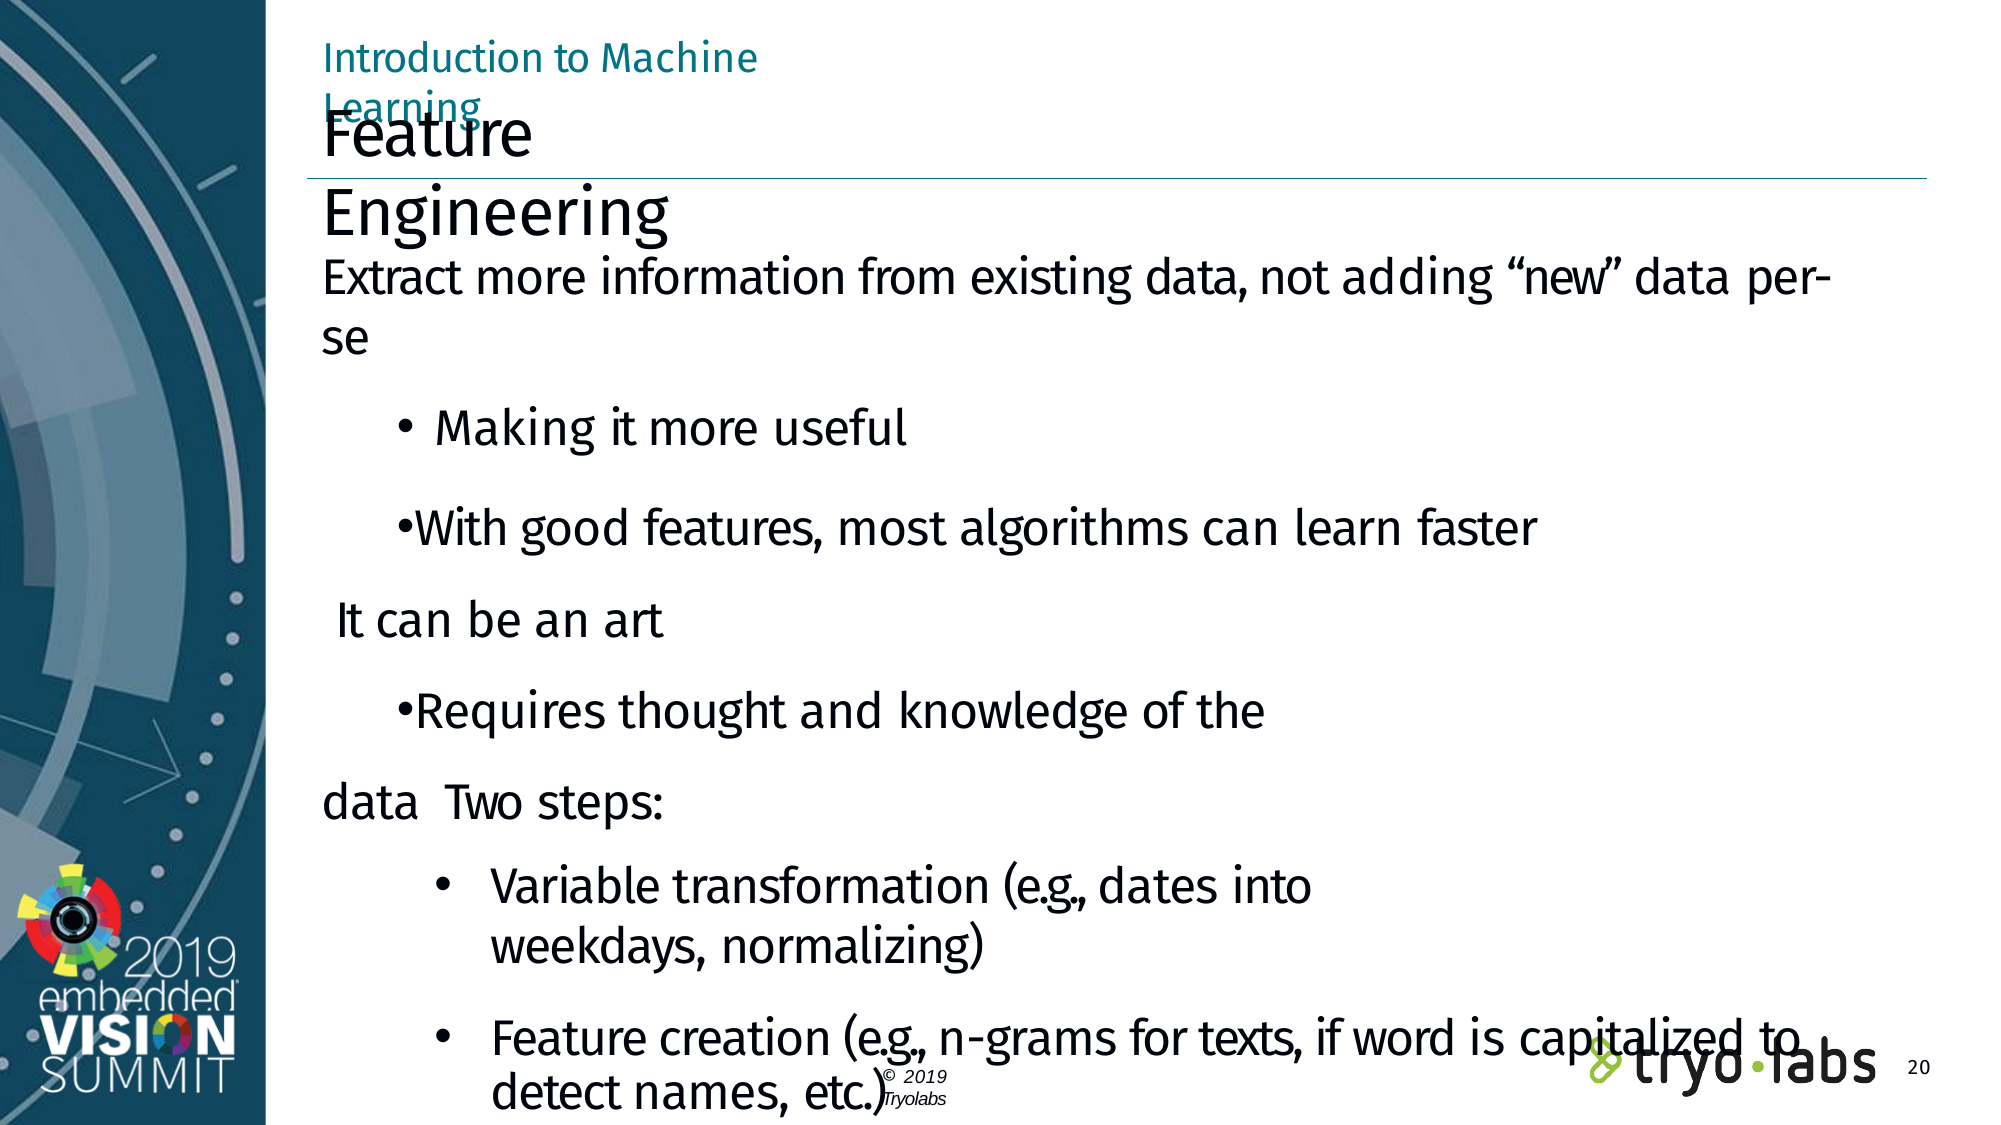

Introduction to Machine Learning
# Feature Engineering
Extract more information from existing data, not adding “new” data per-se
Making it more useful
With good features, most algorithms can learn faster  It can be an art
Requires thought and knowledge of the data  Two steps:
Variable transformation (e.g., dates into weekdays, normalizing)
Feature creation (e.g., n-grams for texts, if word is capitalized to  detect names, etc.)
20
© 2019 Tryolabs